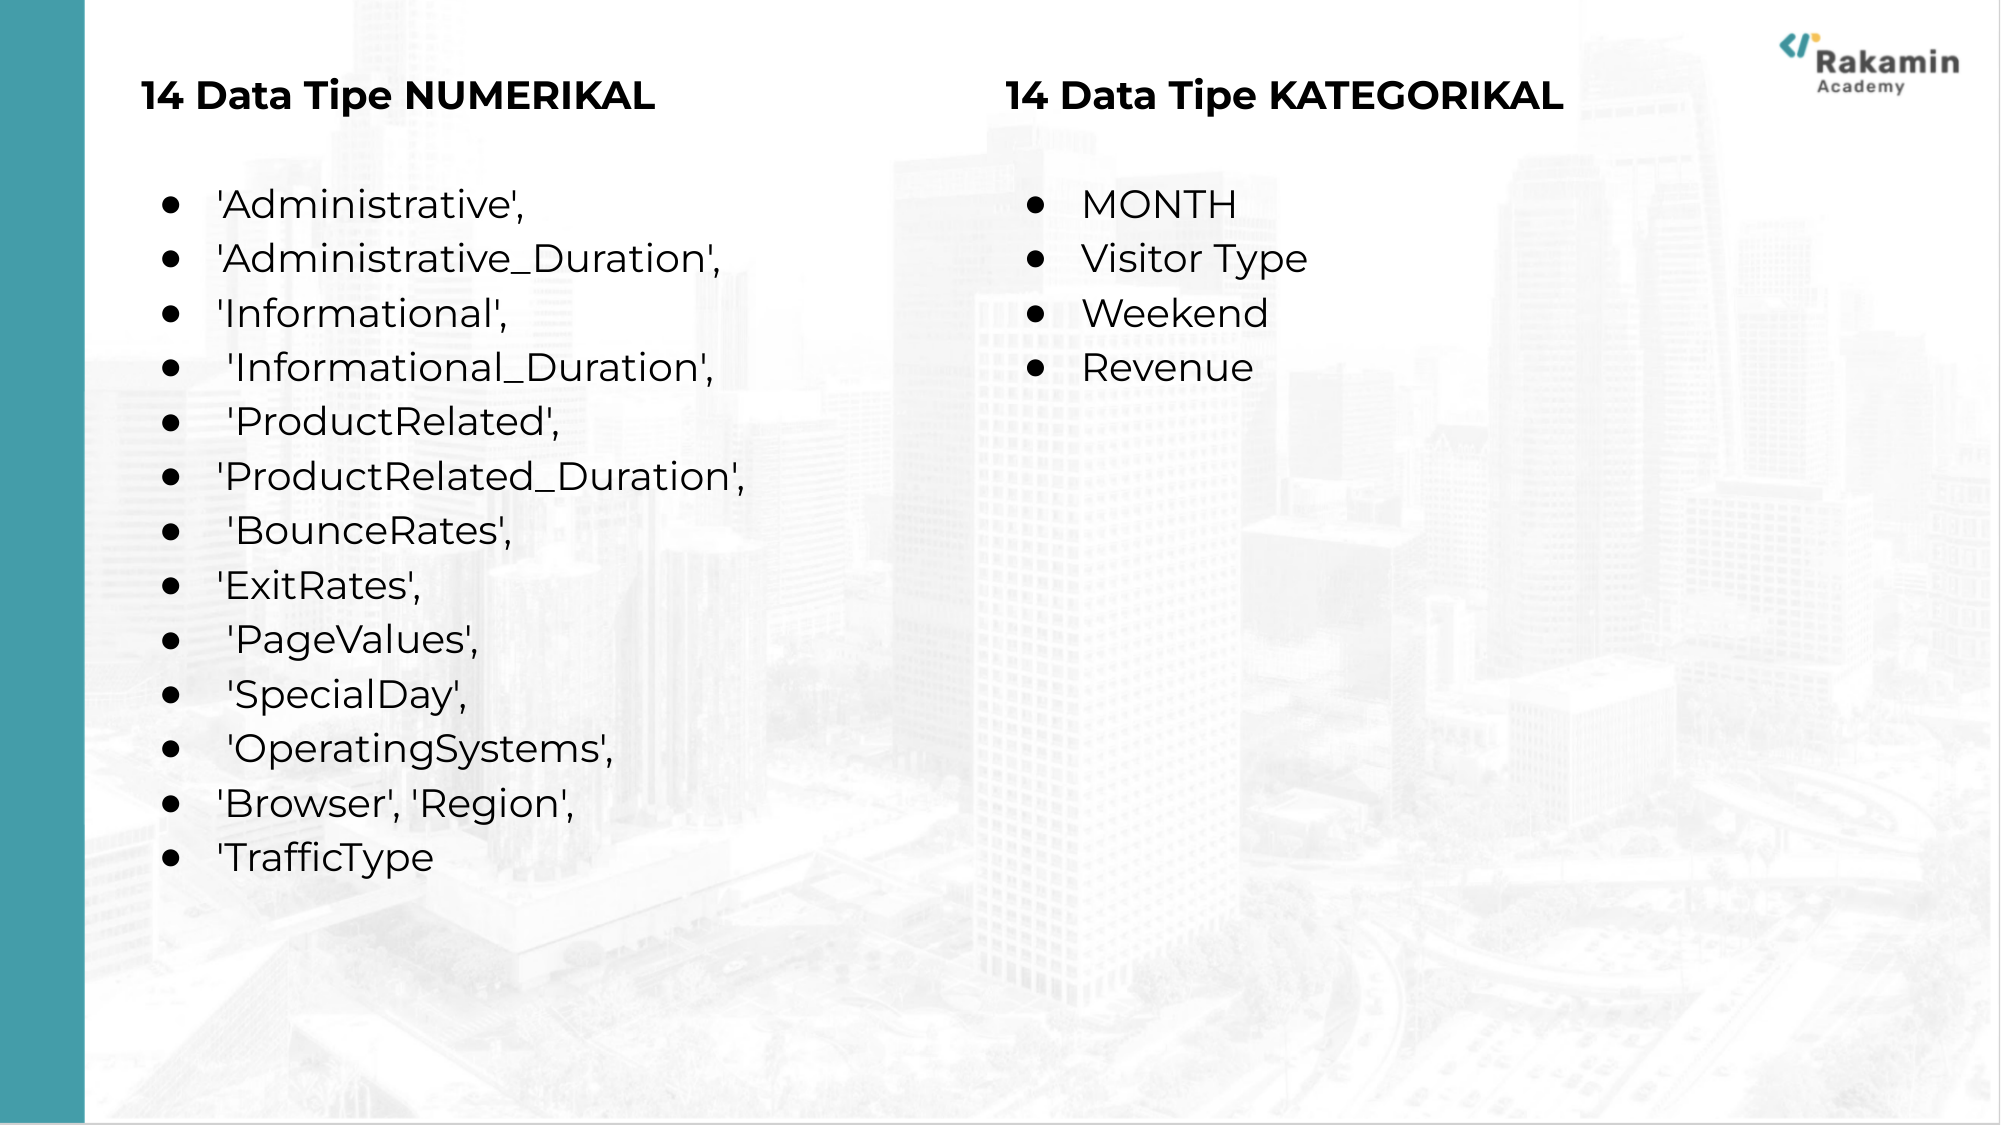

14 Data Tipe NUMERIKAL

'Administrative',
'Administrative_Duration',
'Informational',
 'Informational_Duration',
 'ProductRelated',
'ProductRelated_Duration',
 'BounceRates',
'ExitRates',
 'PageValues',
 'SpecialDay',
 'OperatingSystems',
'Browser', 'Region',
'TrafficType
14 Data Tipe KATEGORIKAL

MONTH
Visitor Type
Weekend
Revenue